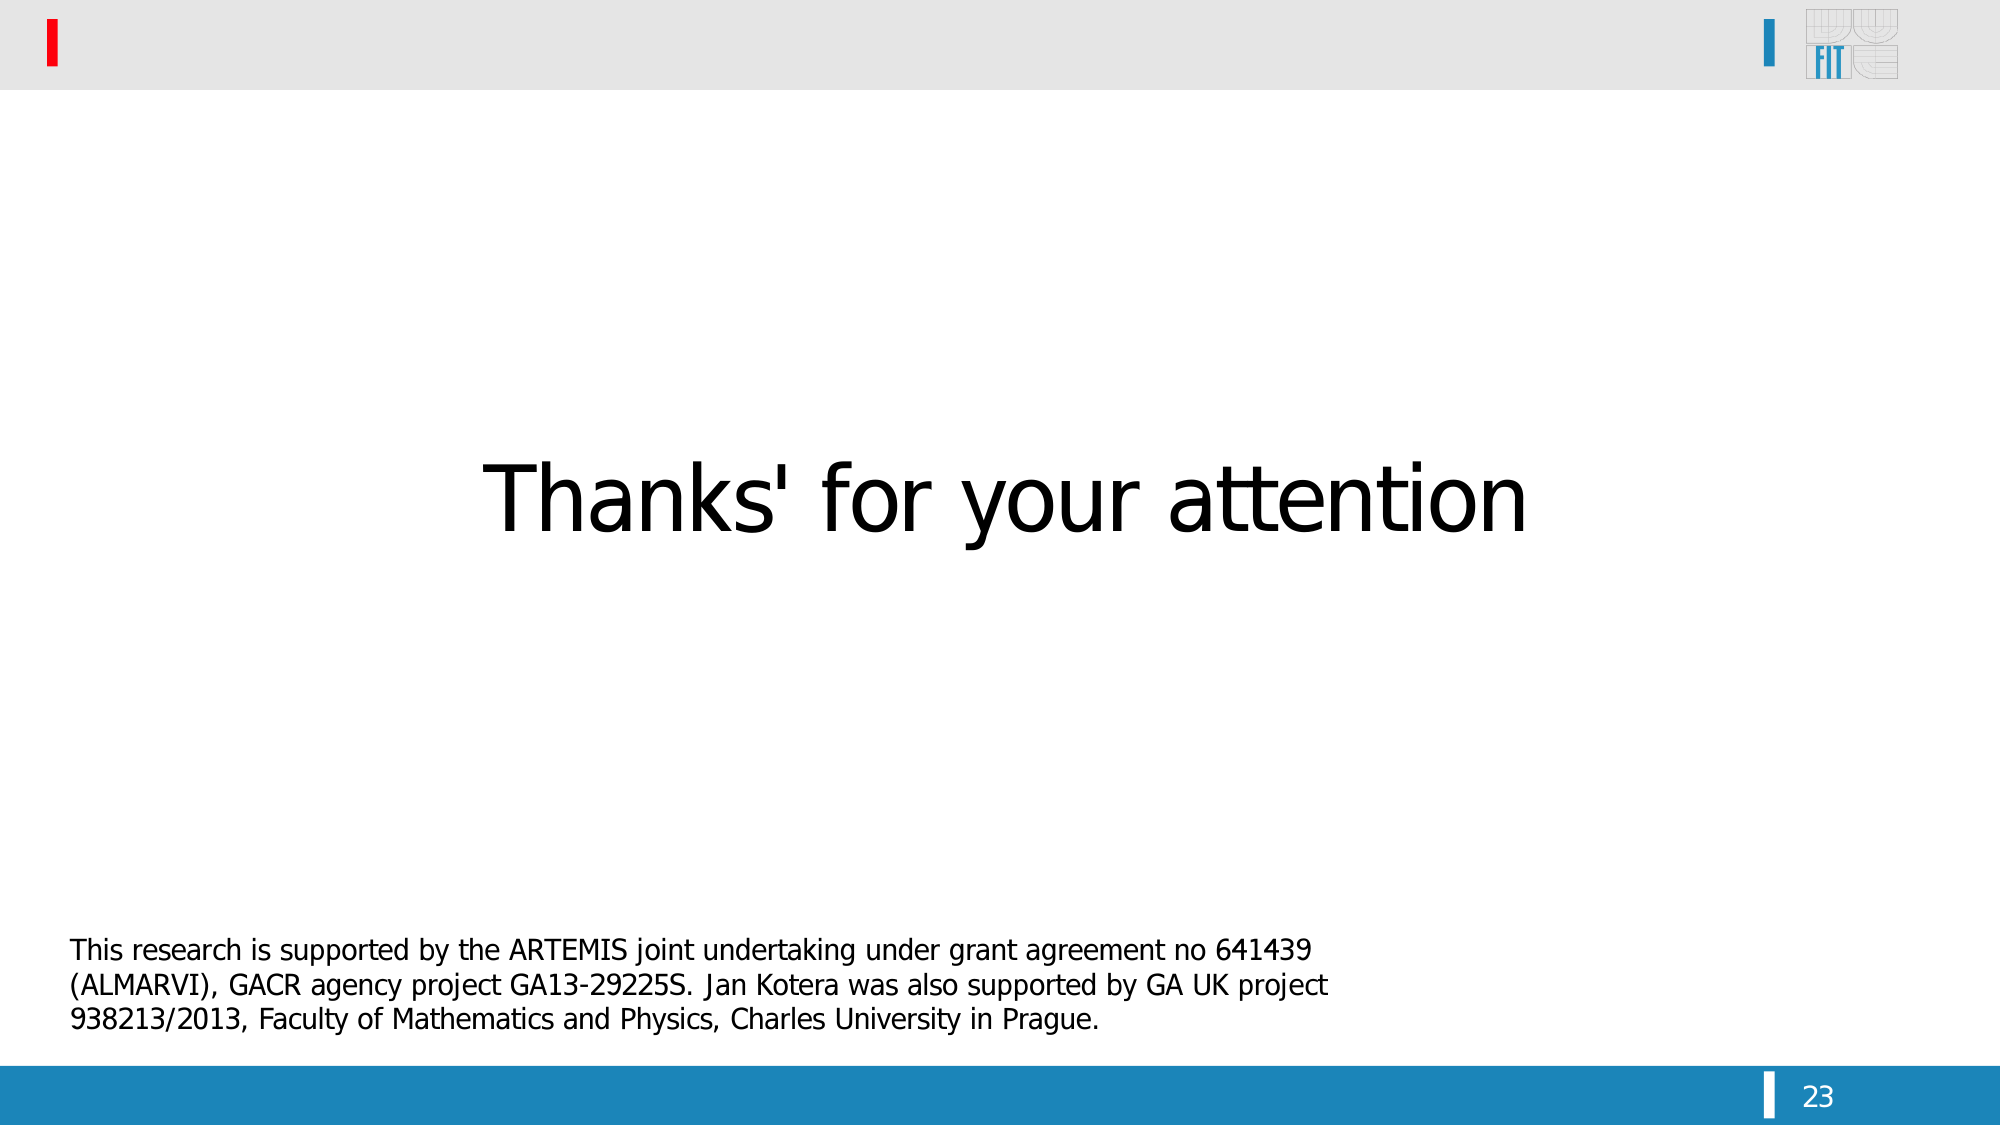

#
Thanks' for your attention
This research is supported by the ARTEMIS joint undertaking under grant agreement no 641439 (ALMARVI), GACR agency project GA13-29225S. Jan Kotera was also supported by GA UK project 938213/2013, Faculty of Mathematics and Physics, Charles University in Prague.

23